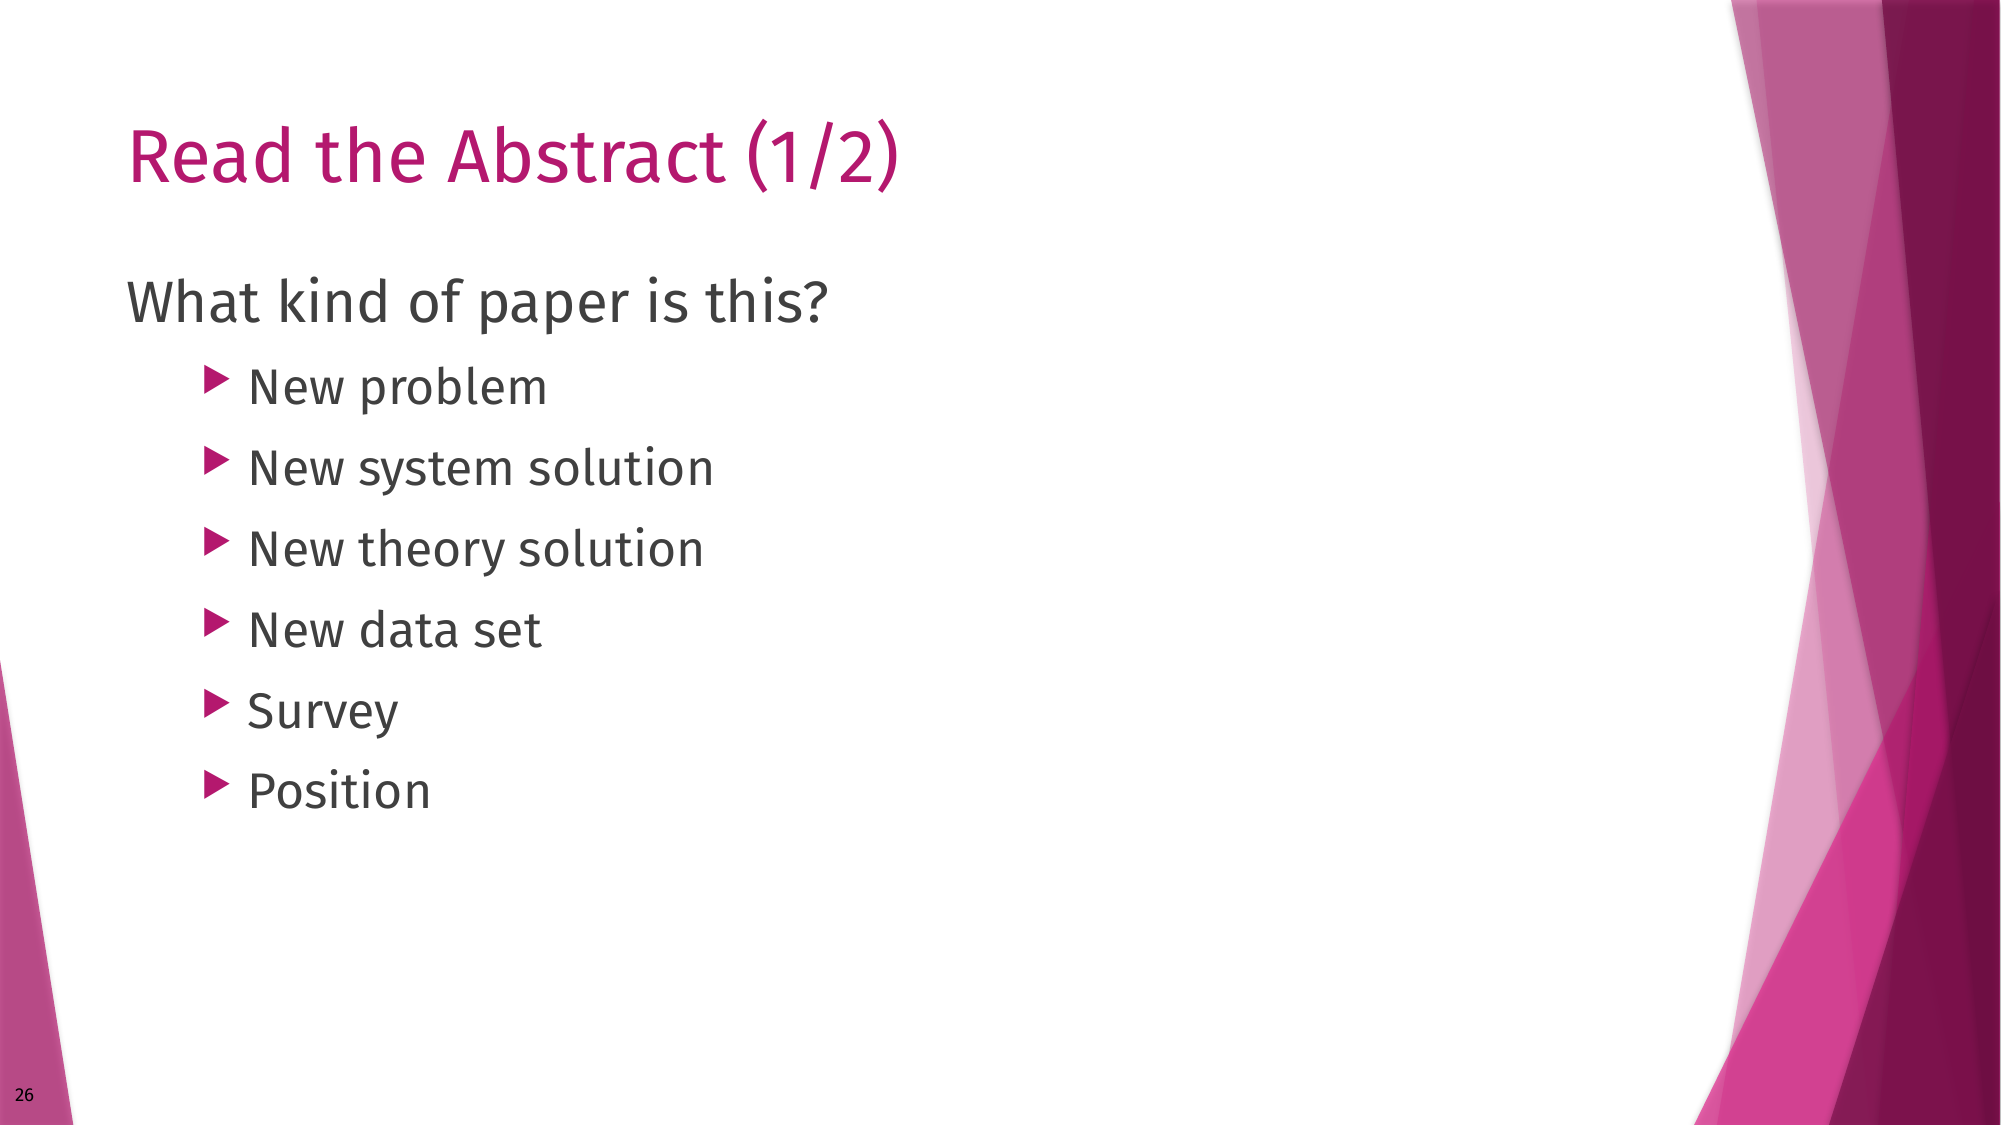

# Read the Abstract (1/2)
What kind of paper is this?
New problem
New system solution
New theory solution
New data set
Survey
Position
26